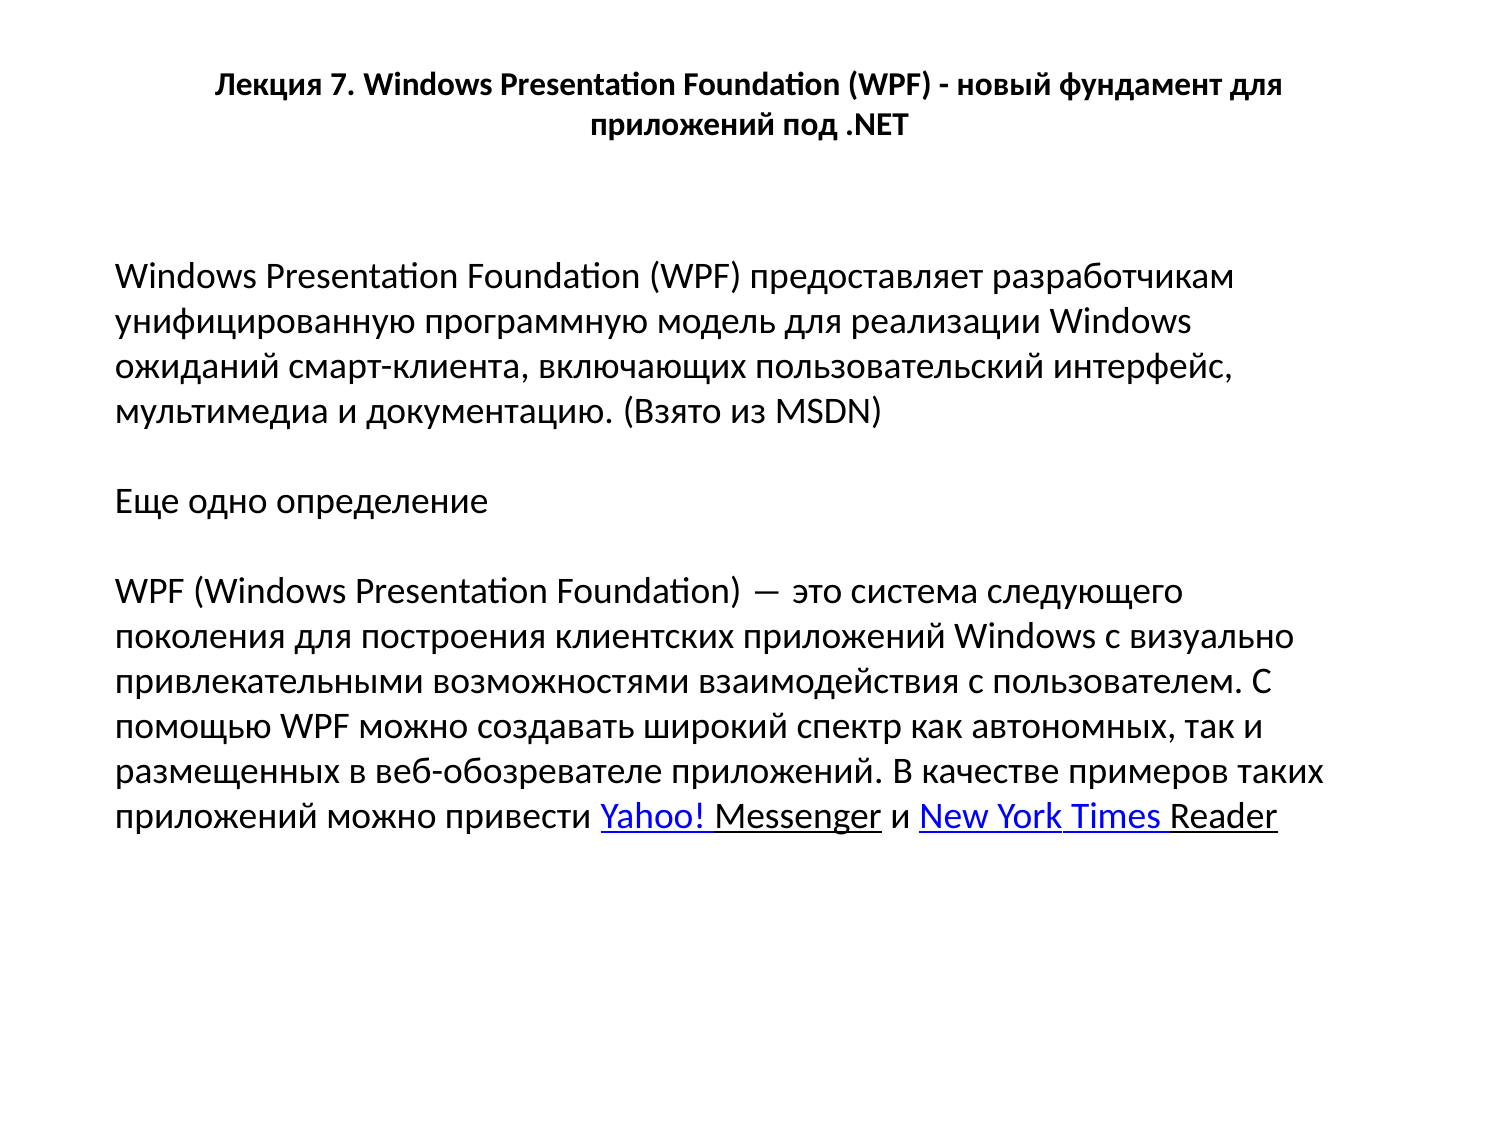

# Лекция 7. Windows Presentation Foundation (WPF) - новый фундамент для приложений под .NET
Windows Presentation Foundation (WPF) предоставляет разработчикам унифицированную программную модель для реализации Windows ожиданий смарт-клиента, включающих пользовательский интерфейс, мультимедиа и документацию. (Взято из MSDN)

Еще одно определение

WPF (Windows Presentation Foundation) ― это система следующего поколения для построения клиентских приложений Windows с визуально привлекательными возможностями взаимодействия с пользователем. С помощью WPF можно создавать широкий спектр как автономных, так и размещенных в веб-обозревателе приложений. В качестве примеров таких приложений можно привести Yahoo! Messenger и New York Times Reader